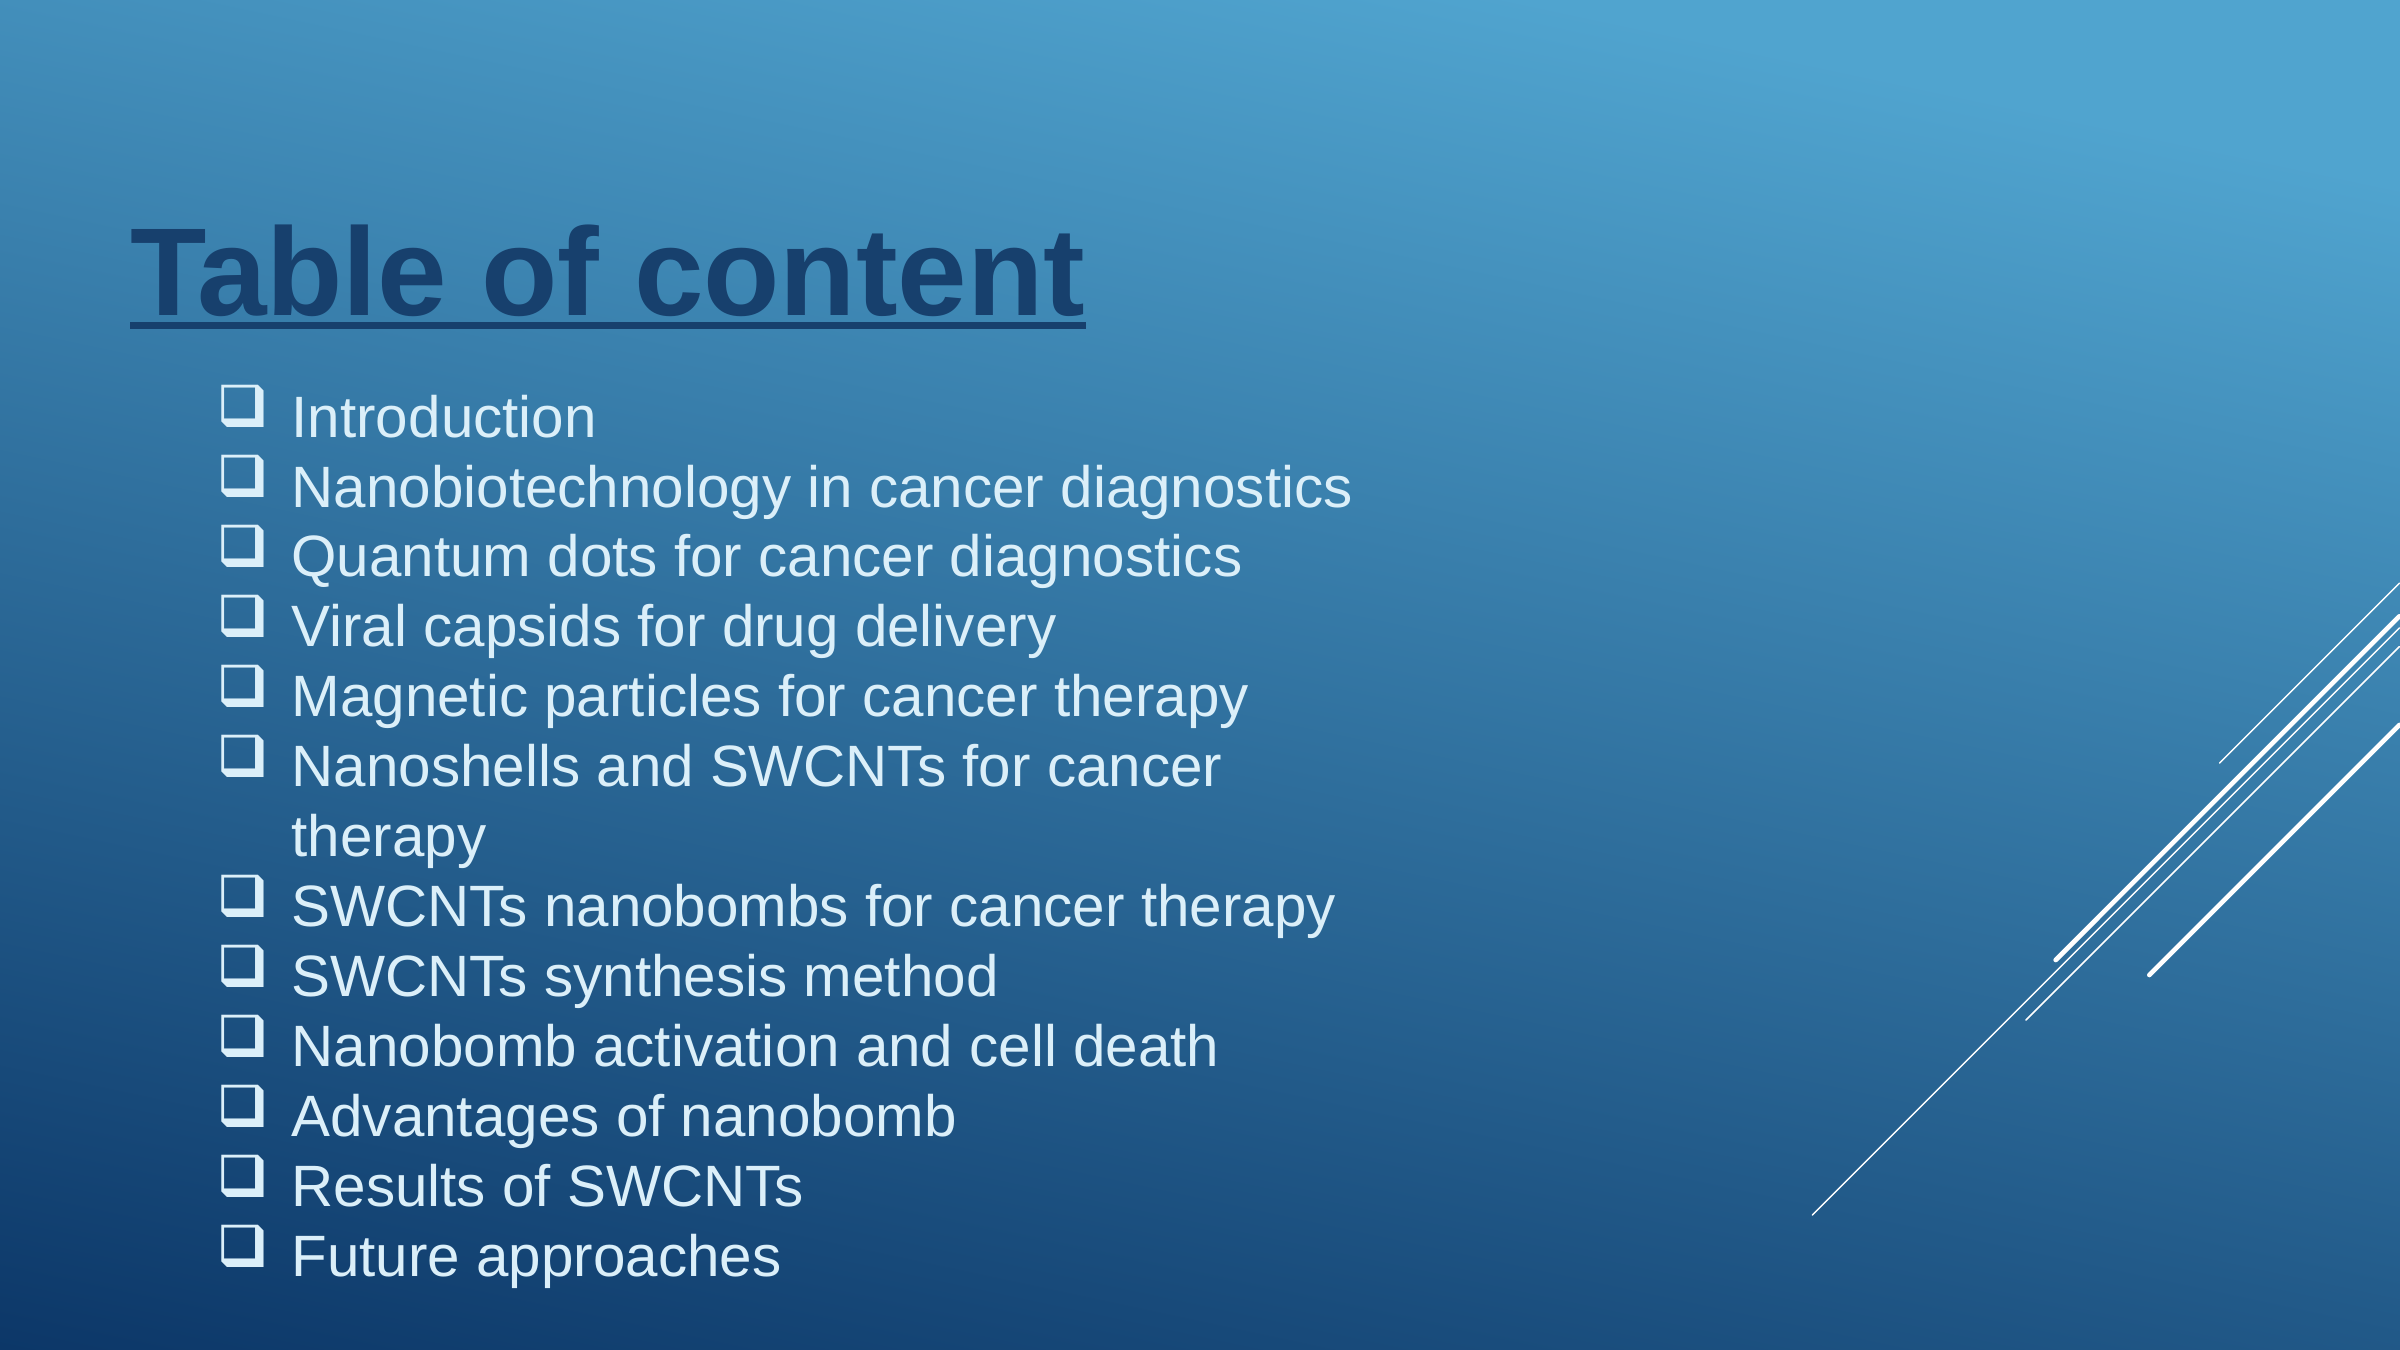

Table of content
Introduction
Nanobiotechnology in cancer diagnostics
Quantum dots for cancer diagnostics
Viral capsids for drug delivery
Magnetic particles for cancer therapy
Nanoshells and SWCNTs for cancer therapy
SWCNTs nanobombs for cancer therapy
SWCNTs synthesis method
Nanobomb activation and cell death
Advantages of nanobomb
Results of SWCNTs
Future approaches